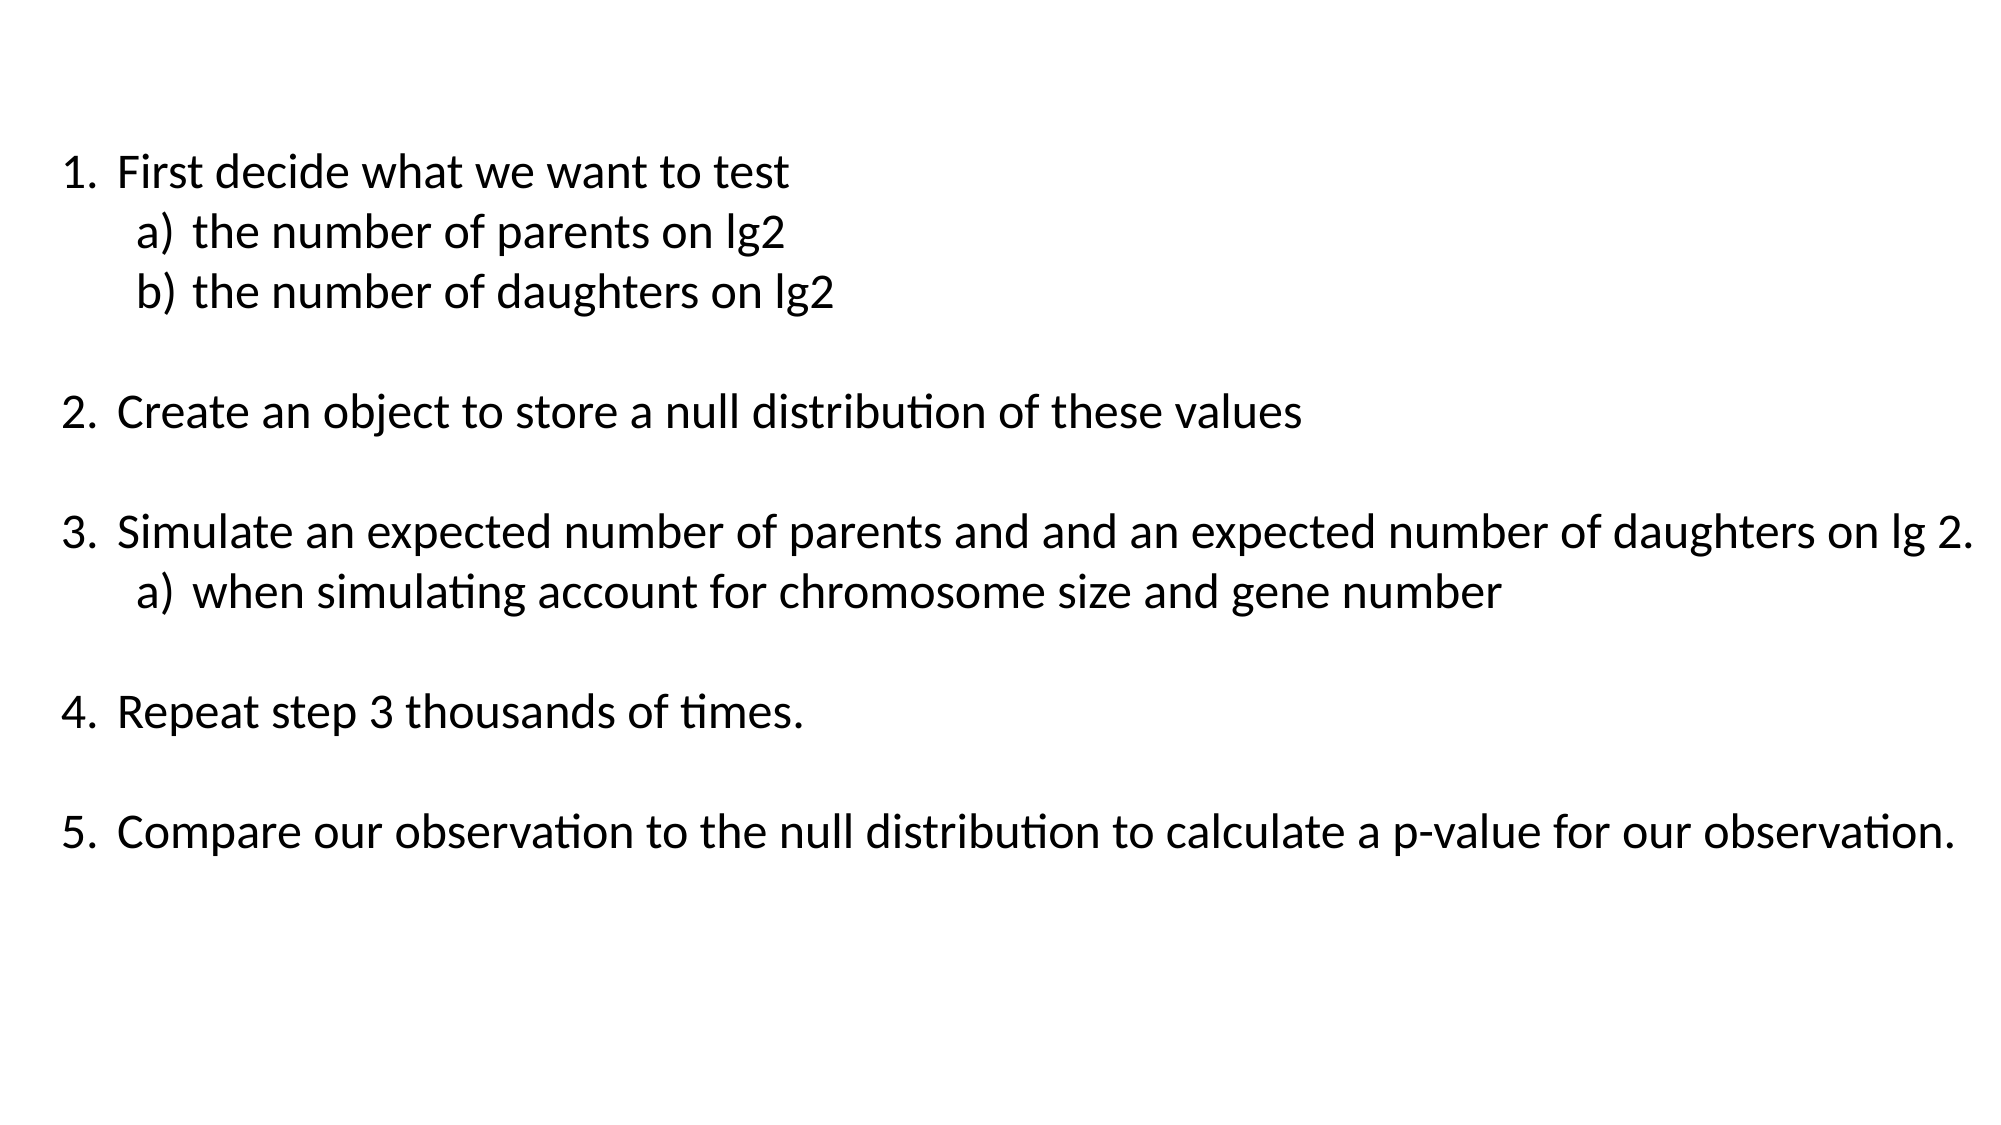

First decide what we want to test
the number of parents on lg2
the number of daughters on lg2

Create an object to store a null distribution of these values

Simulate an expected number of parents and and an expected number of daughters on lg 2.
when simulating account for chromosome size and gene number

Repeat step 3 thousands of times.

Compare our observation to the null distribution to calculate a p-value for our observation.